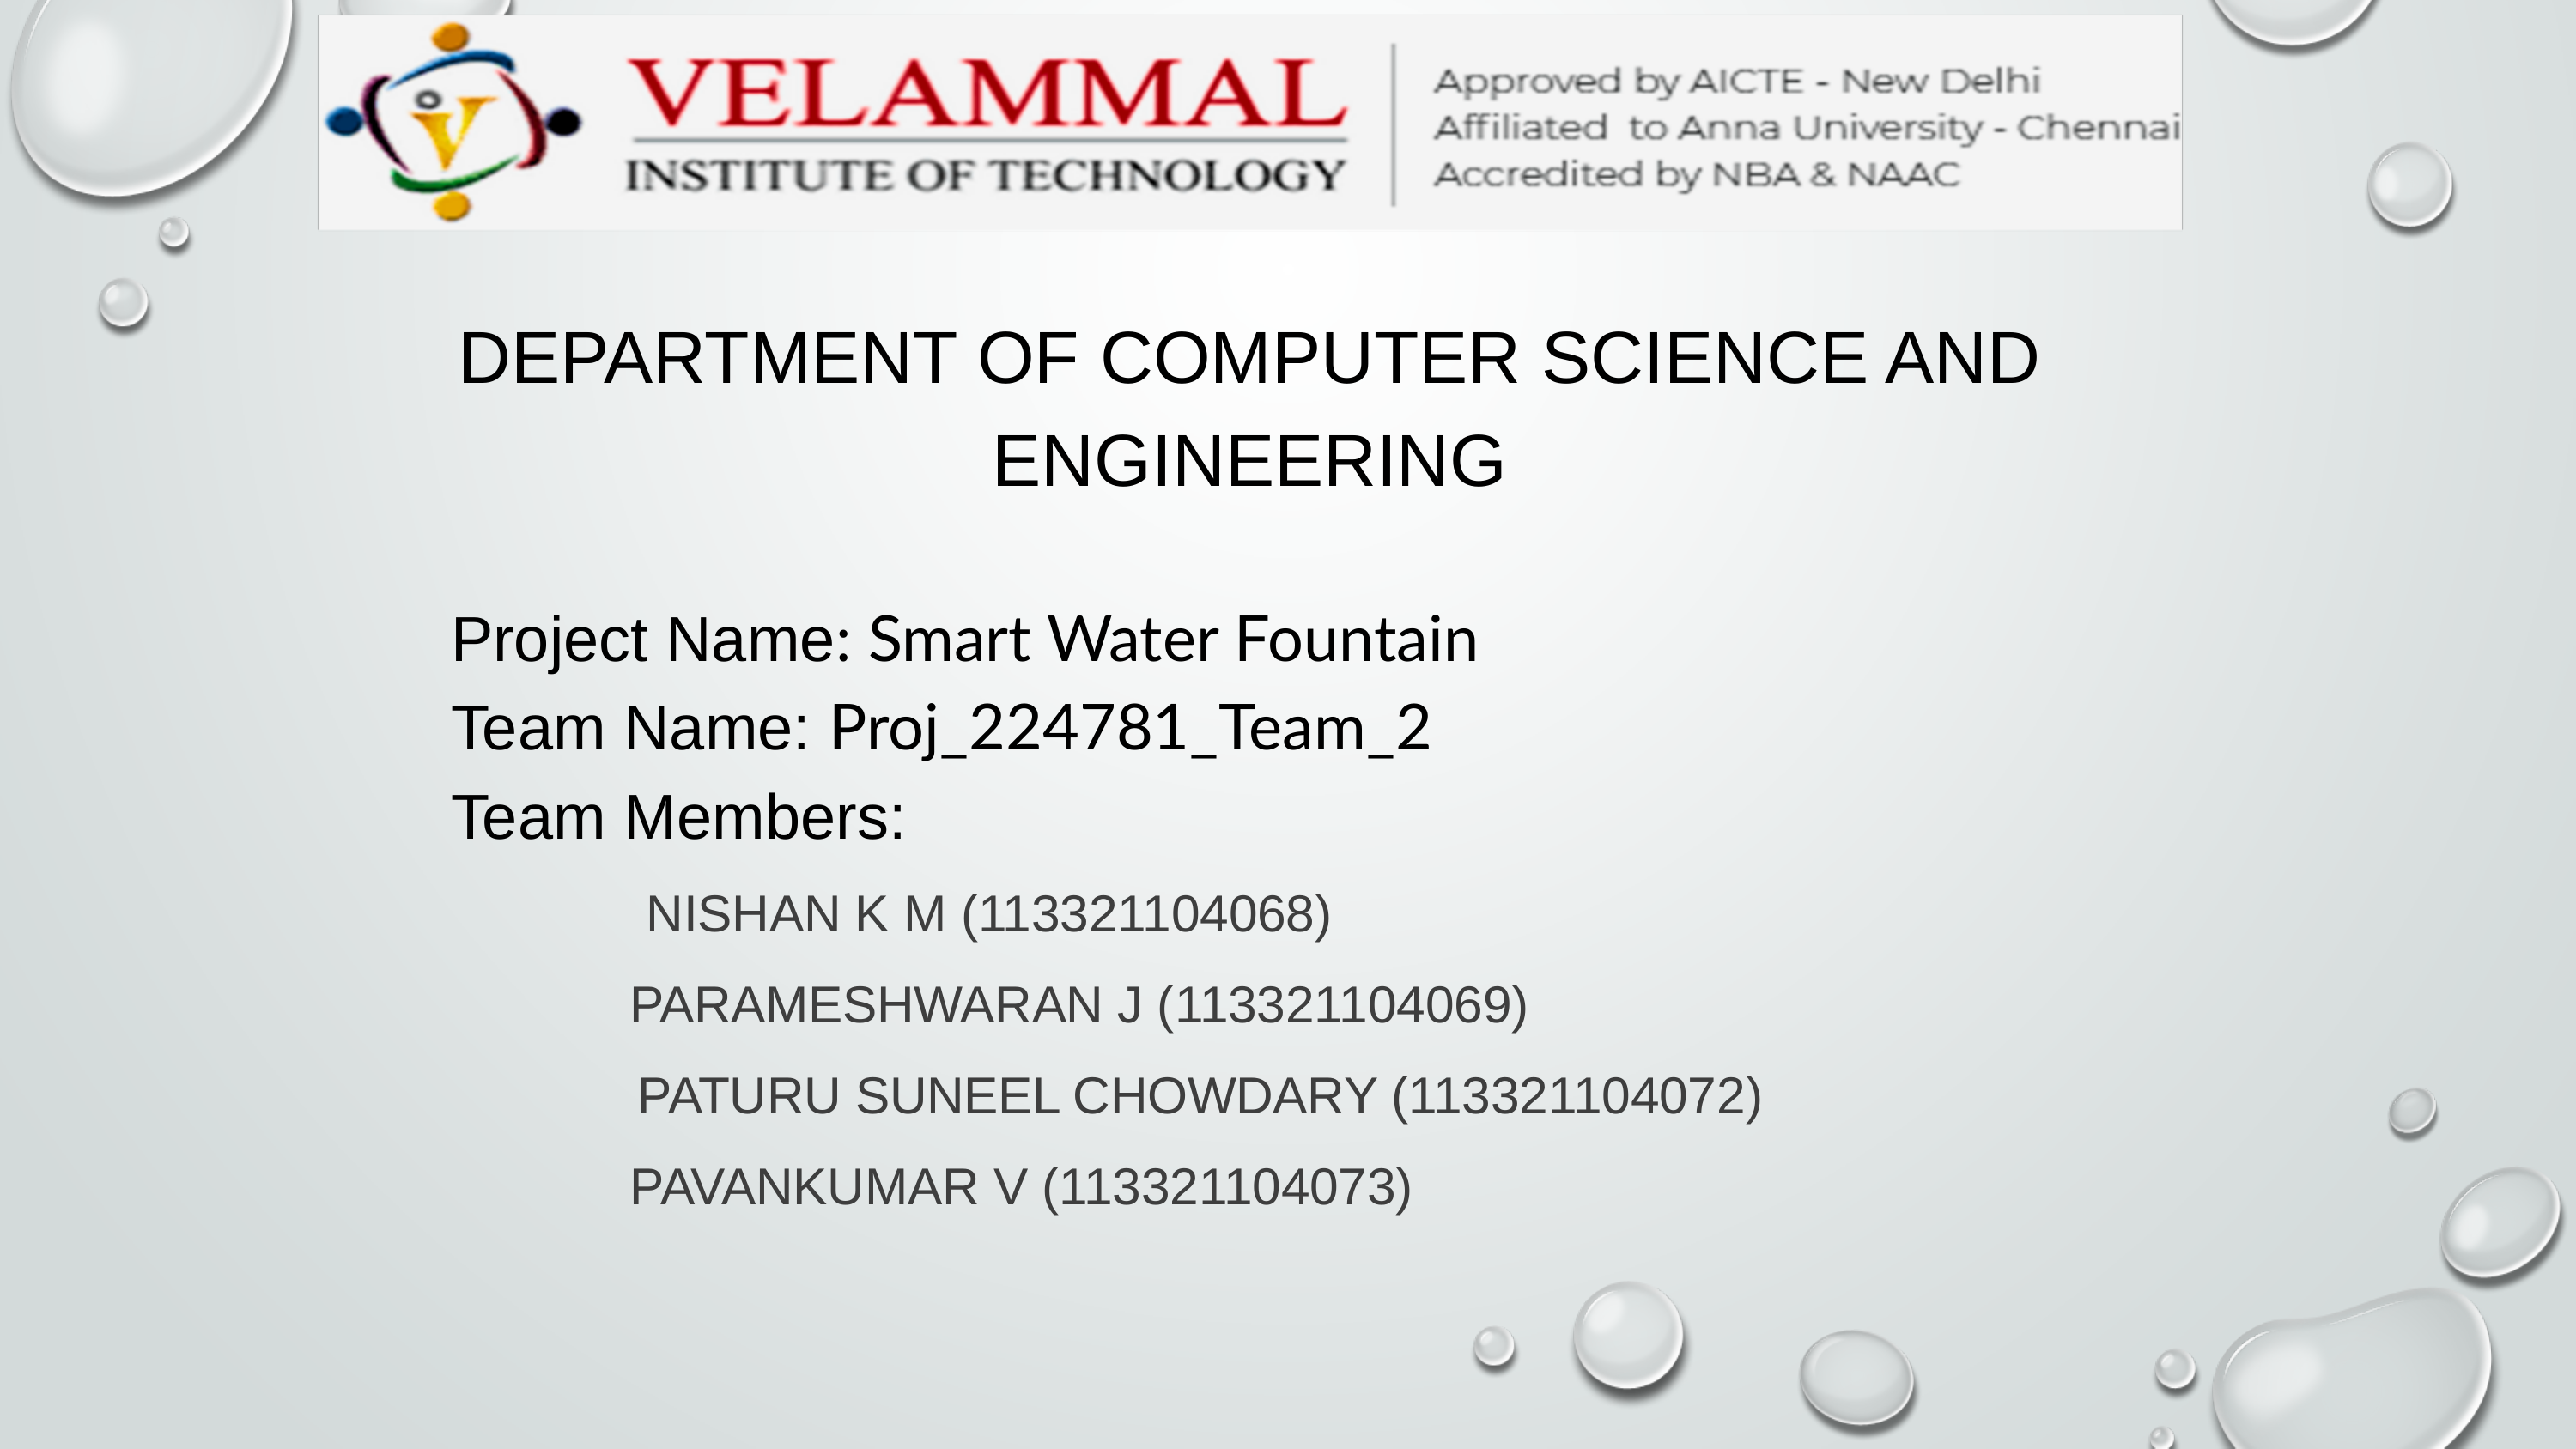

DEPARTMENT OF COMPUTER SCIENCE AND ENGINEERING
Project Name: Smart Water Fountain
Team Name: Proj_224781_Team_2
Team Members:
         NISHAN K M (113321104068)
        PARAMESHWARAN J (113321104069)
                    PATURU SUNEEL CHOWDARY (113321104072)
        PAVANKUMAR V (113321104073)